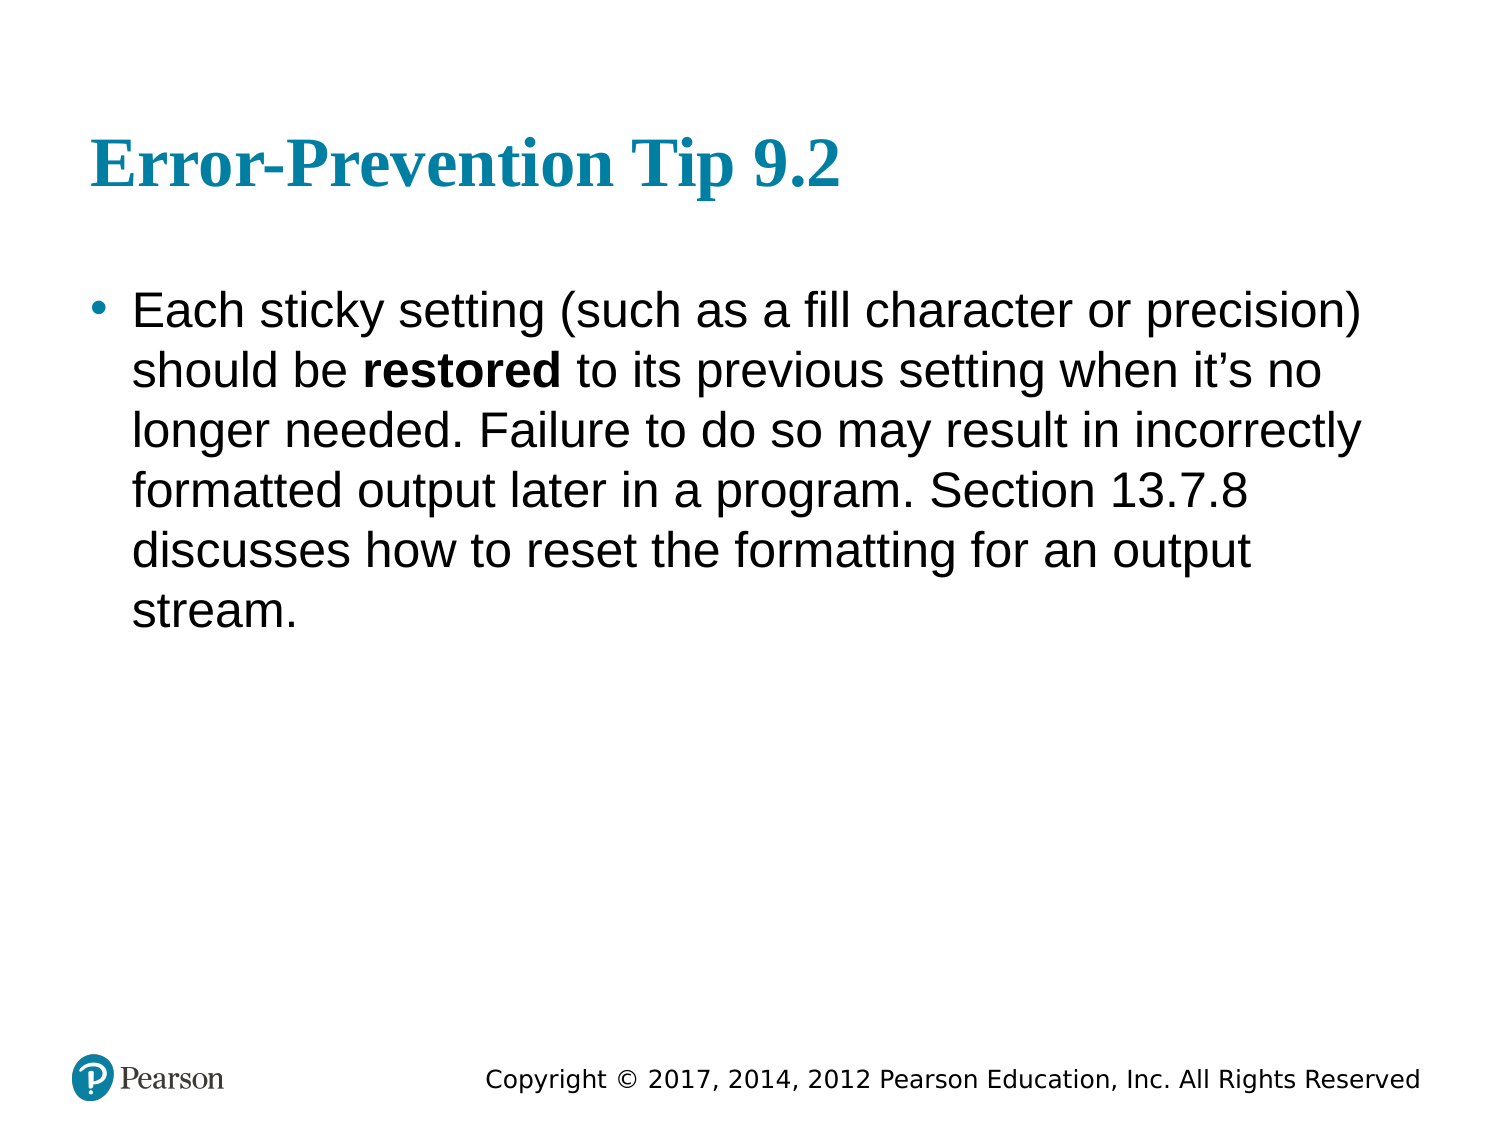

# Error-Prevention Tip 9.2
Each sticky setting (such as a fill character or precision) should be restored to its previous setting when it’s no longer needed. Failure to do so may result in incorrectly formatted output later in a program. Section 13.7.8 discusses how to reset the formatting for an output stream.